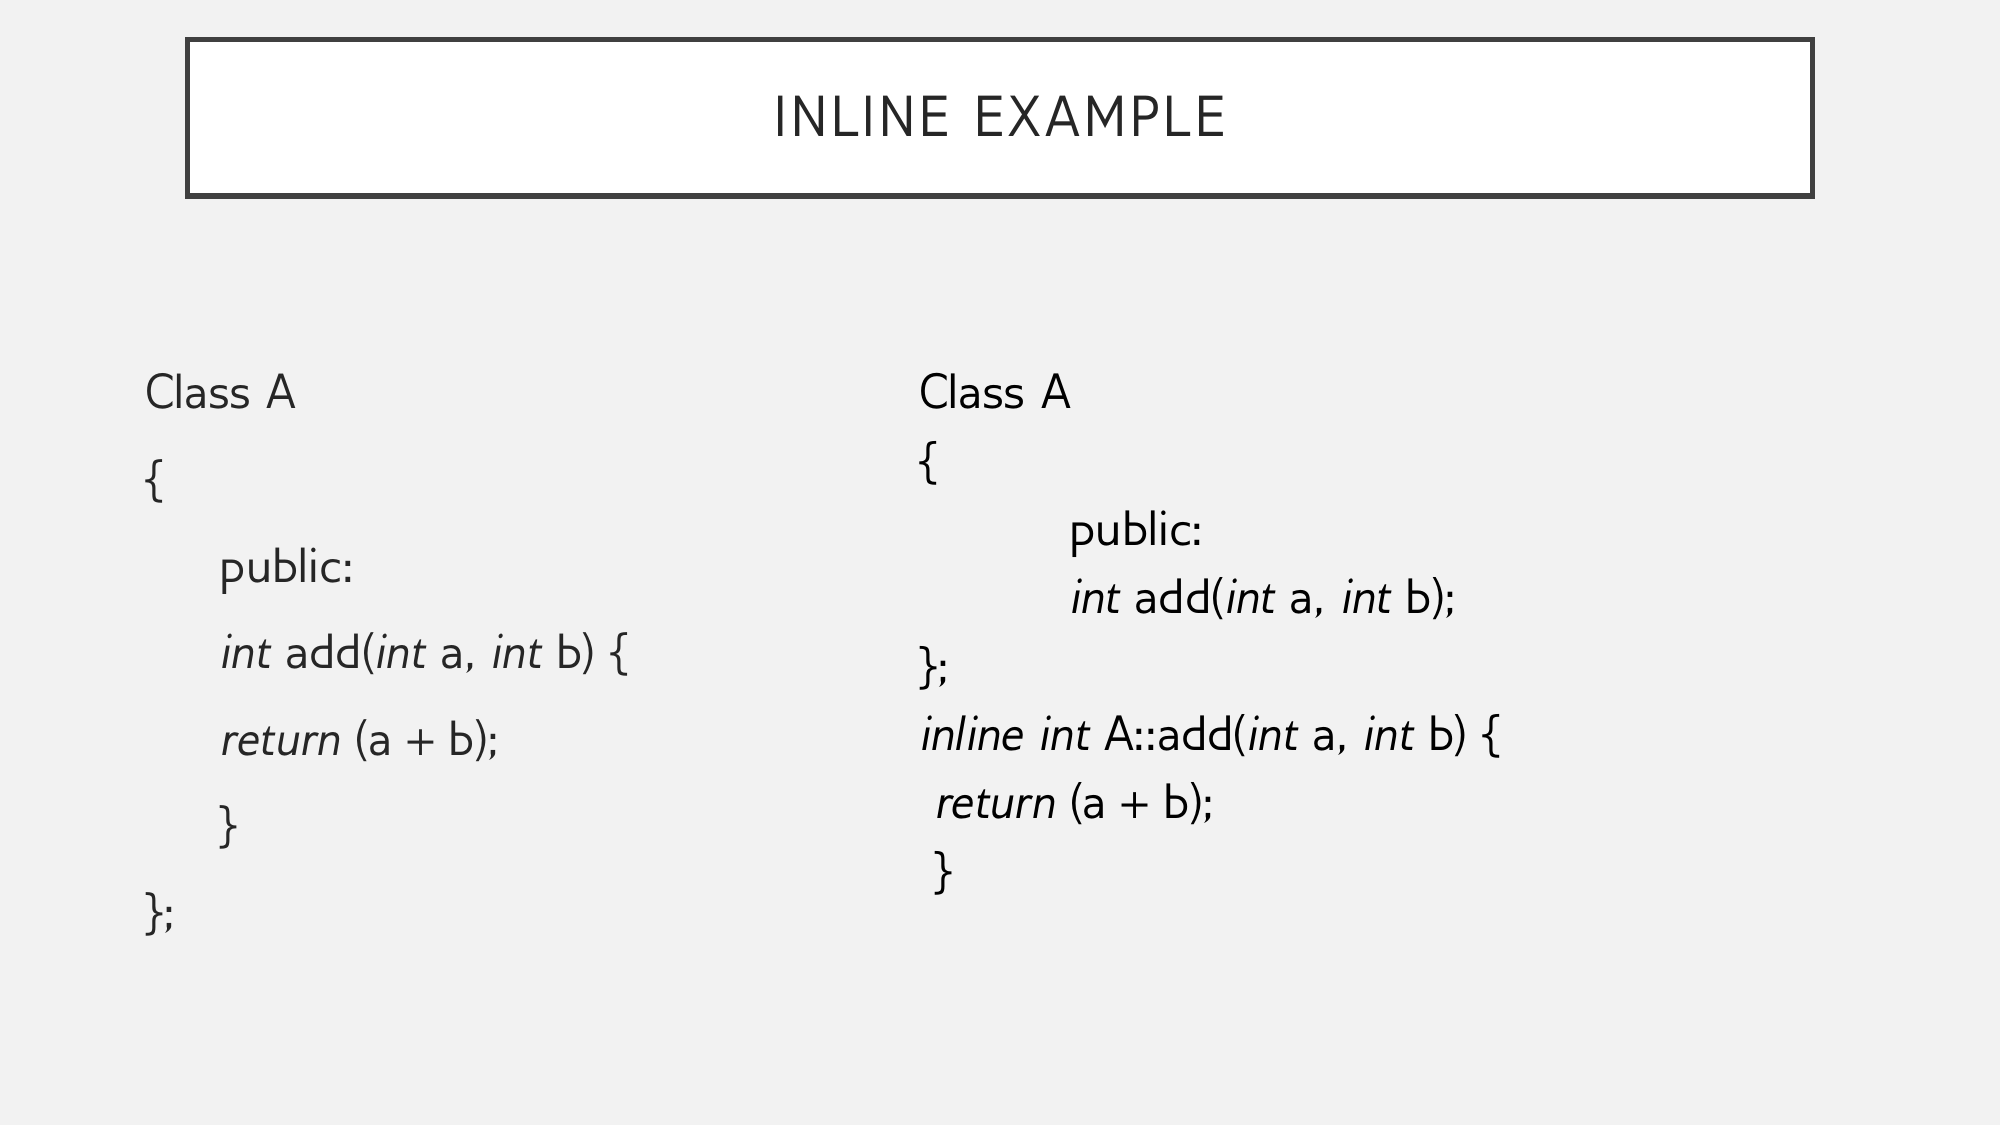

# Inline example
Class A
{
public:
int add(int a, int b) {
return (a + b);
}
};

Class A
{
	public:
	int add(int a, int b);
};
inline int A::add(int a, int b) {
 return (a + b);
 }